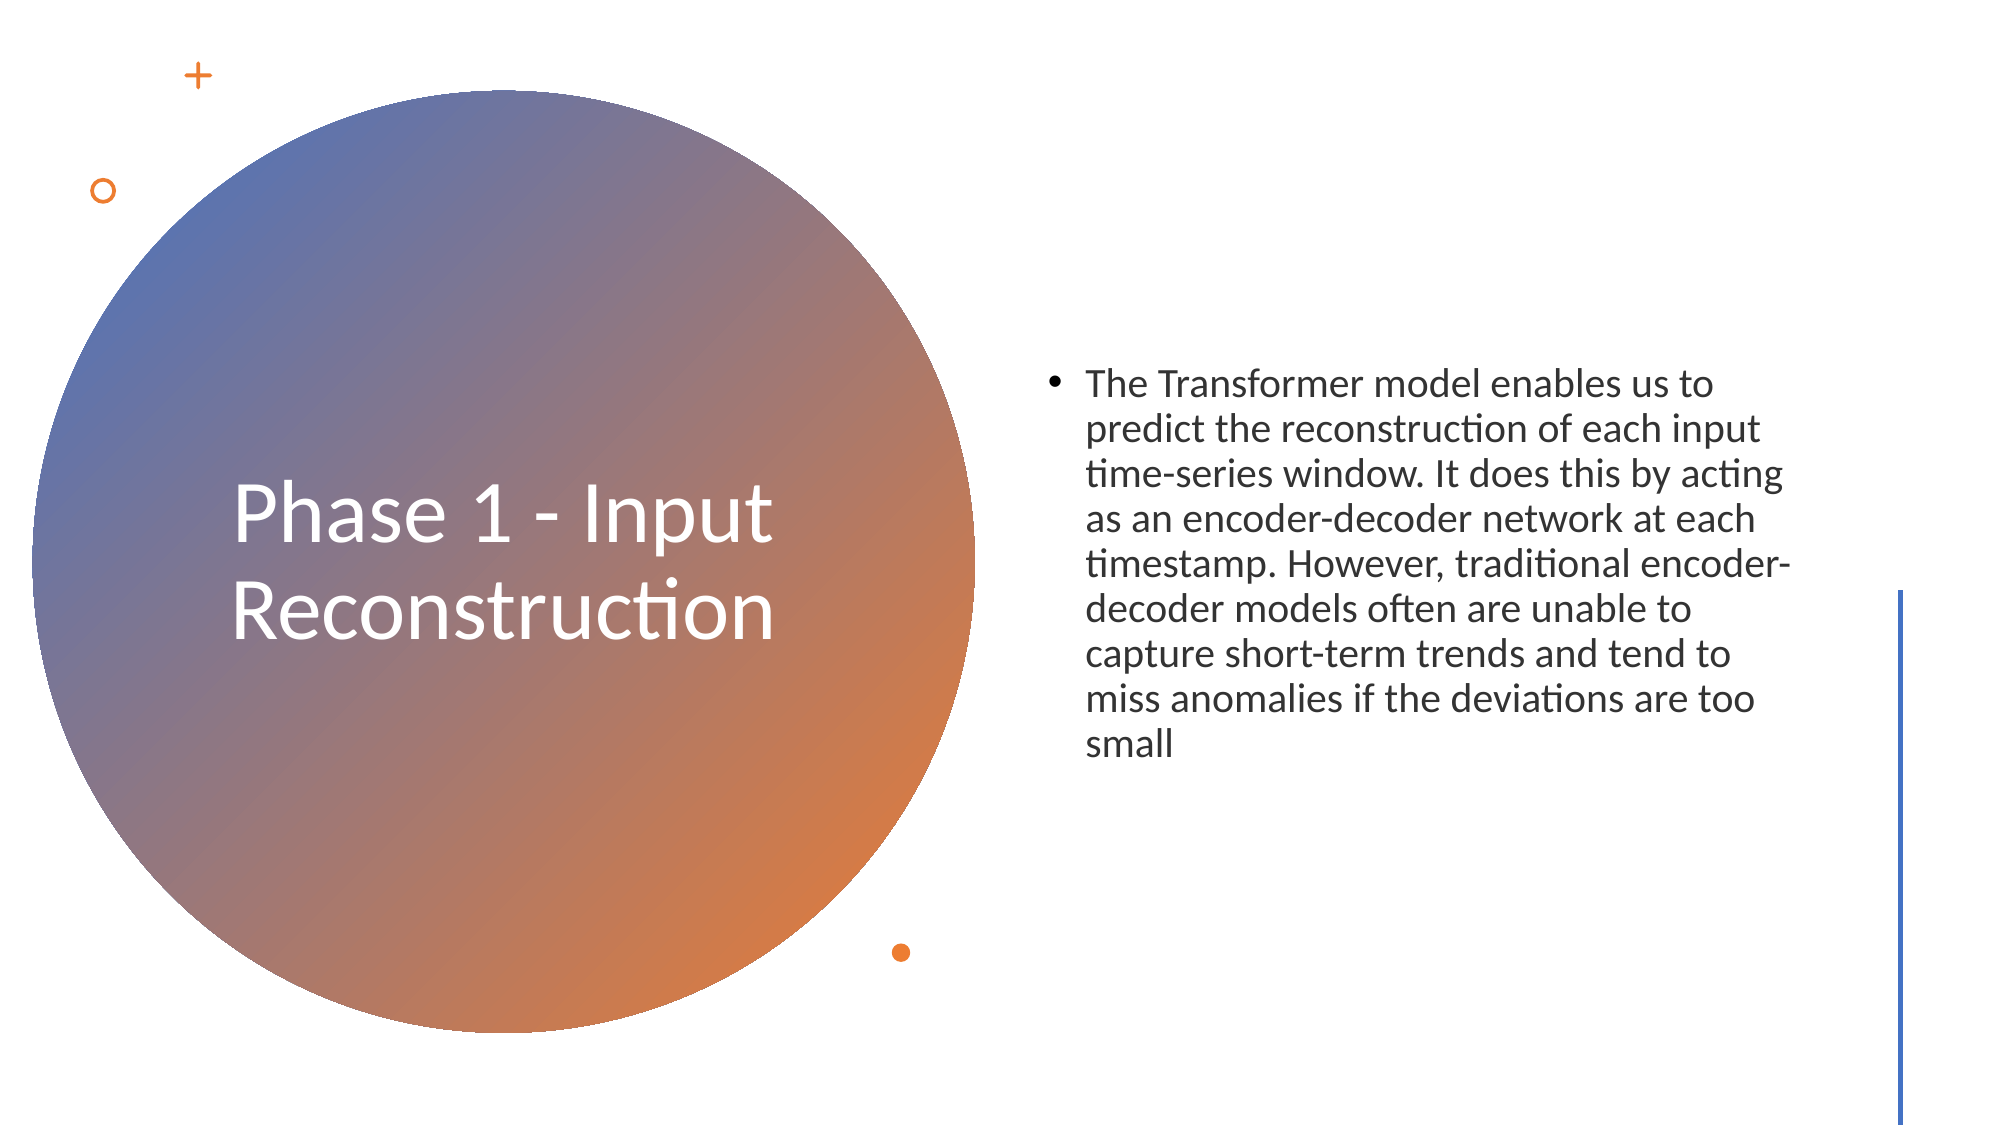

The Transformer model enables us to predict the reconstruction of each input time-series window. It does this by acting as an encoder-decoder network at each timestamp. However, traditional encoder-decoder models often are unable to capture short-term trends and tend to miss anomalies if the deviations are too small

# Phase 1 - Input Reconstruction